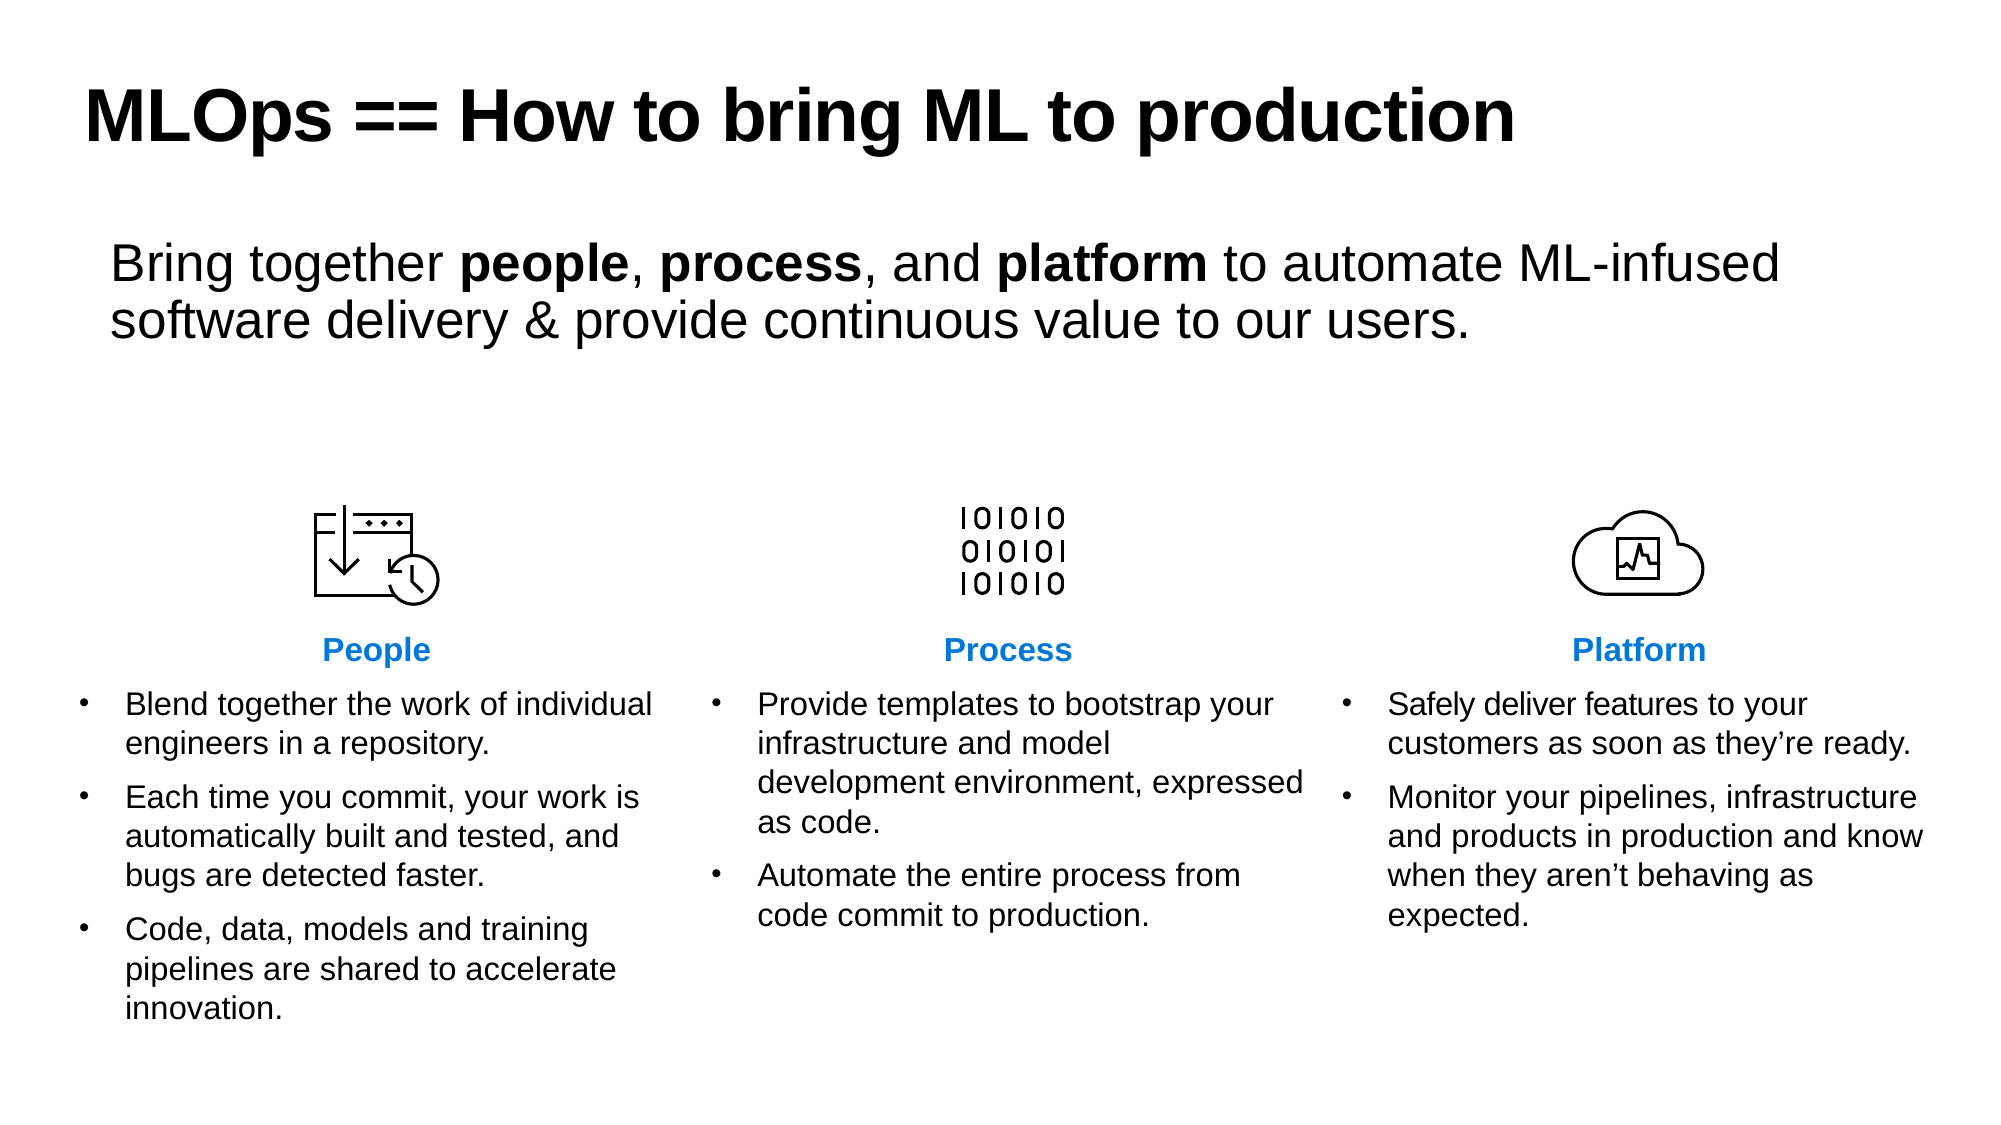

# MLOps == How to bring ML to production
Bring together people, process, and platform to automate ML-infused software delivery & provide continuous value to our users.

People
Blend together the work of individual engineers in a repository.
Each time you commit, your work is automatically built and tested, and bugs are detected faster.
Code, data, models and training pipelines are shared to accelerate innovation.
Process
Provide templates to bootstrap your infrastructure and model development environment, expressed as code.
Automate the entire process from code commit to production.

Platform
Safely deliver features to your customers as soon as they’re ready.
Monitor your pipelines, infrastructure and products in production and know when they aren’t behaving as expected.